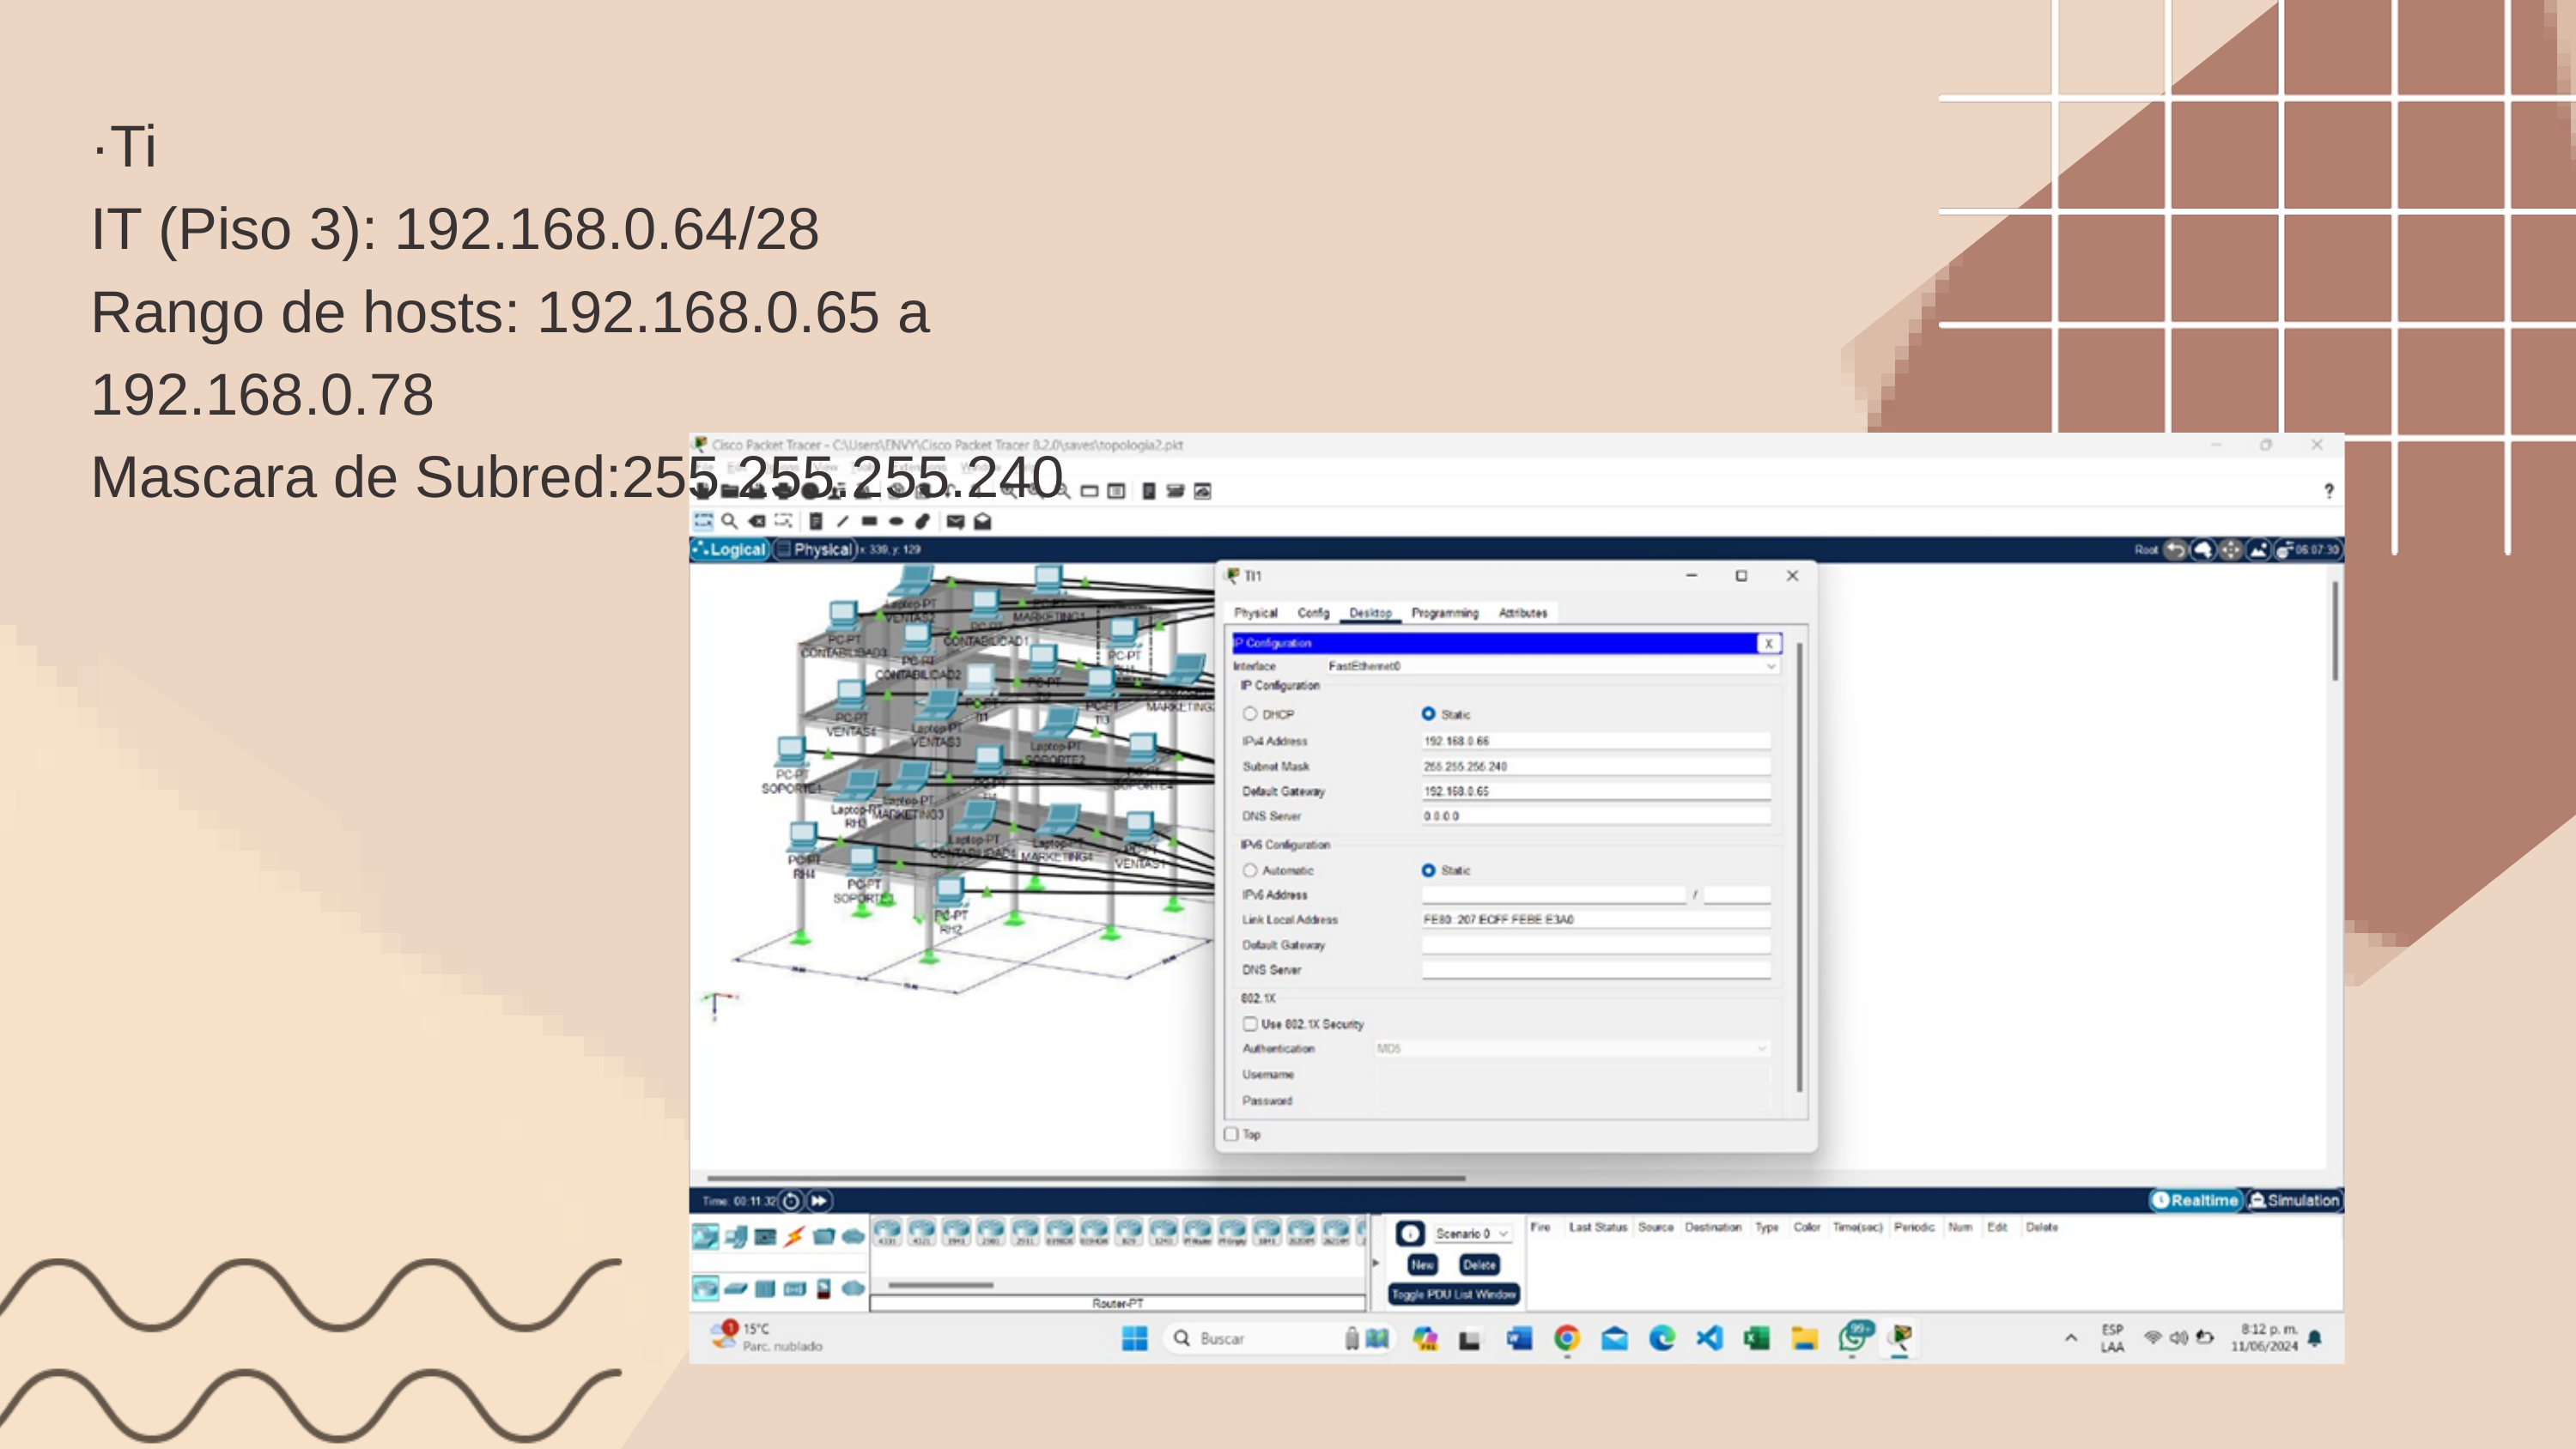

·Ti
IT (Piso 3): 192.168.0.64/28
Rango de hosts: 192.168.0.65 a 192.168.0.78
Mascara de Subred:255.255.255.240